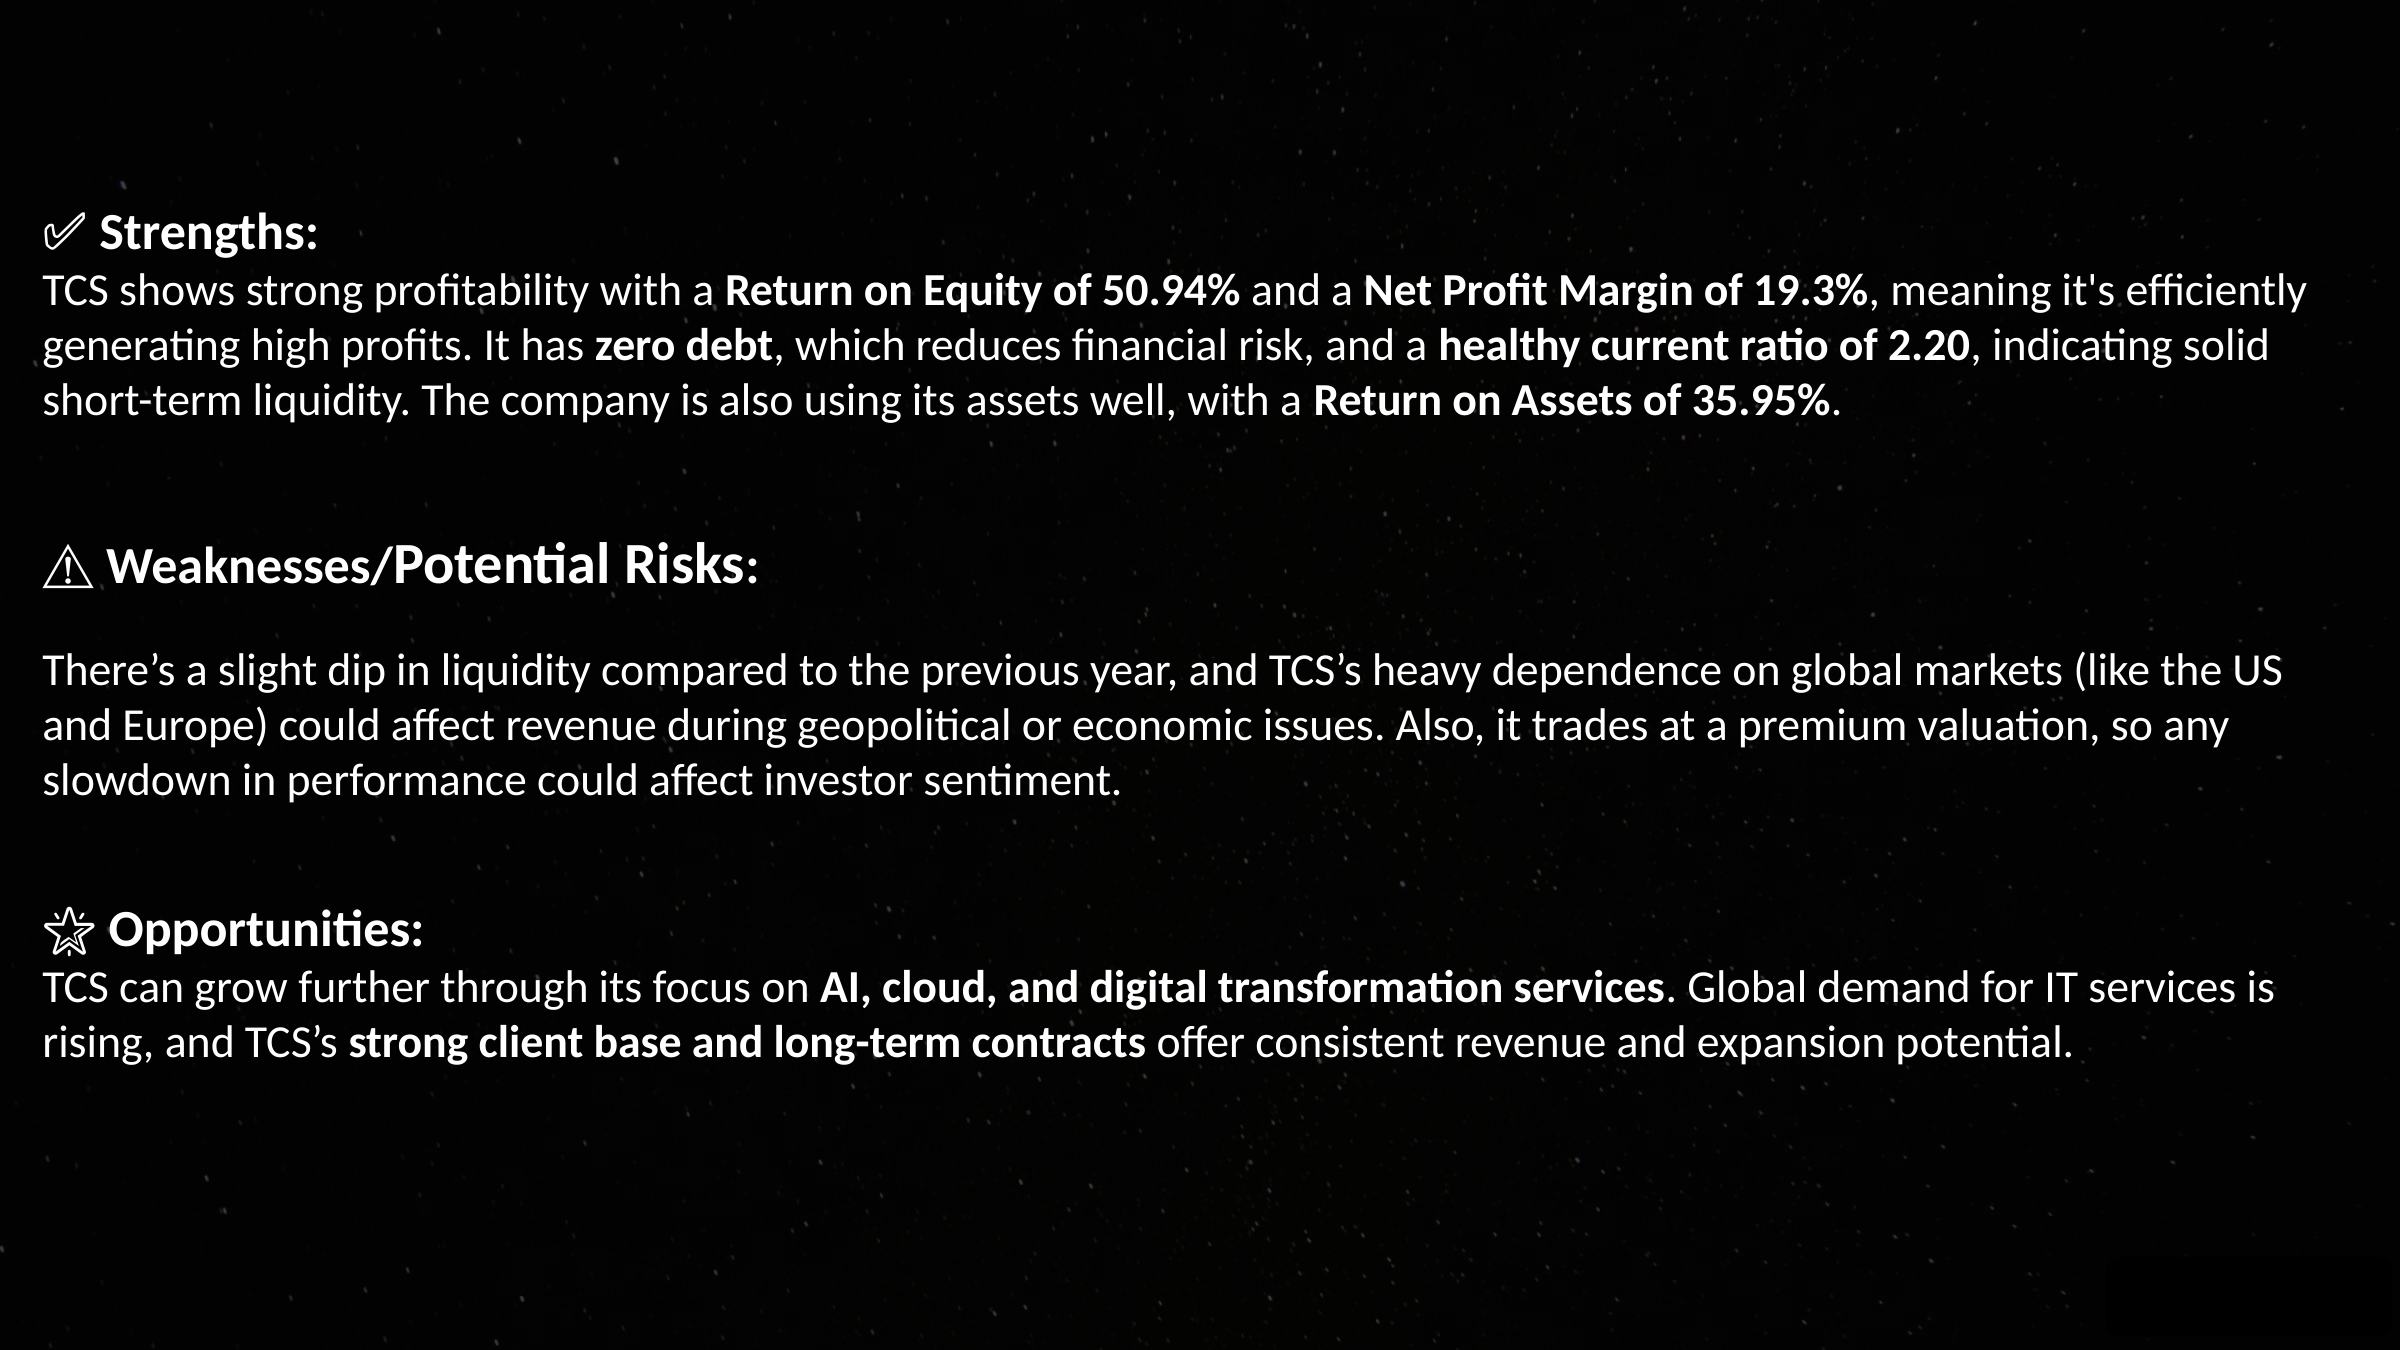

✅ Strengths:
TCS shows strong profitability with a Return on Equity of 50.94% and a Net Profit Margin of 19.3%, meaning it's efficiently generating high profits. It has zero debt, which reduces financial risk, and a healthy current ratio of 2.20, indicating solid short-term liquidity. The company is also using its assets well, with a Return on Assets of 35.95%.

⚠️ Weaknesses/Potential Risks:

There’s a slight dip in liquidity compared to the previous year, and TCS’s heavy dependence on global markets (like the US and Europe) could affect revenue during geopolitical or economic issues. Also, it trades at a premium valuation, so any slowdown in performance could affect investor sentiment.

🌟 Opportunities:
TCS can grow further through its focus on AI, cloud, and digital transformation services. Global demand for IT services is rising, and TCS’s strong client base and long-term contracts offer consistent revenue and expansion potential.